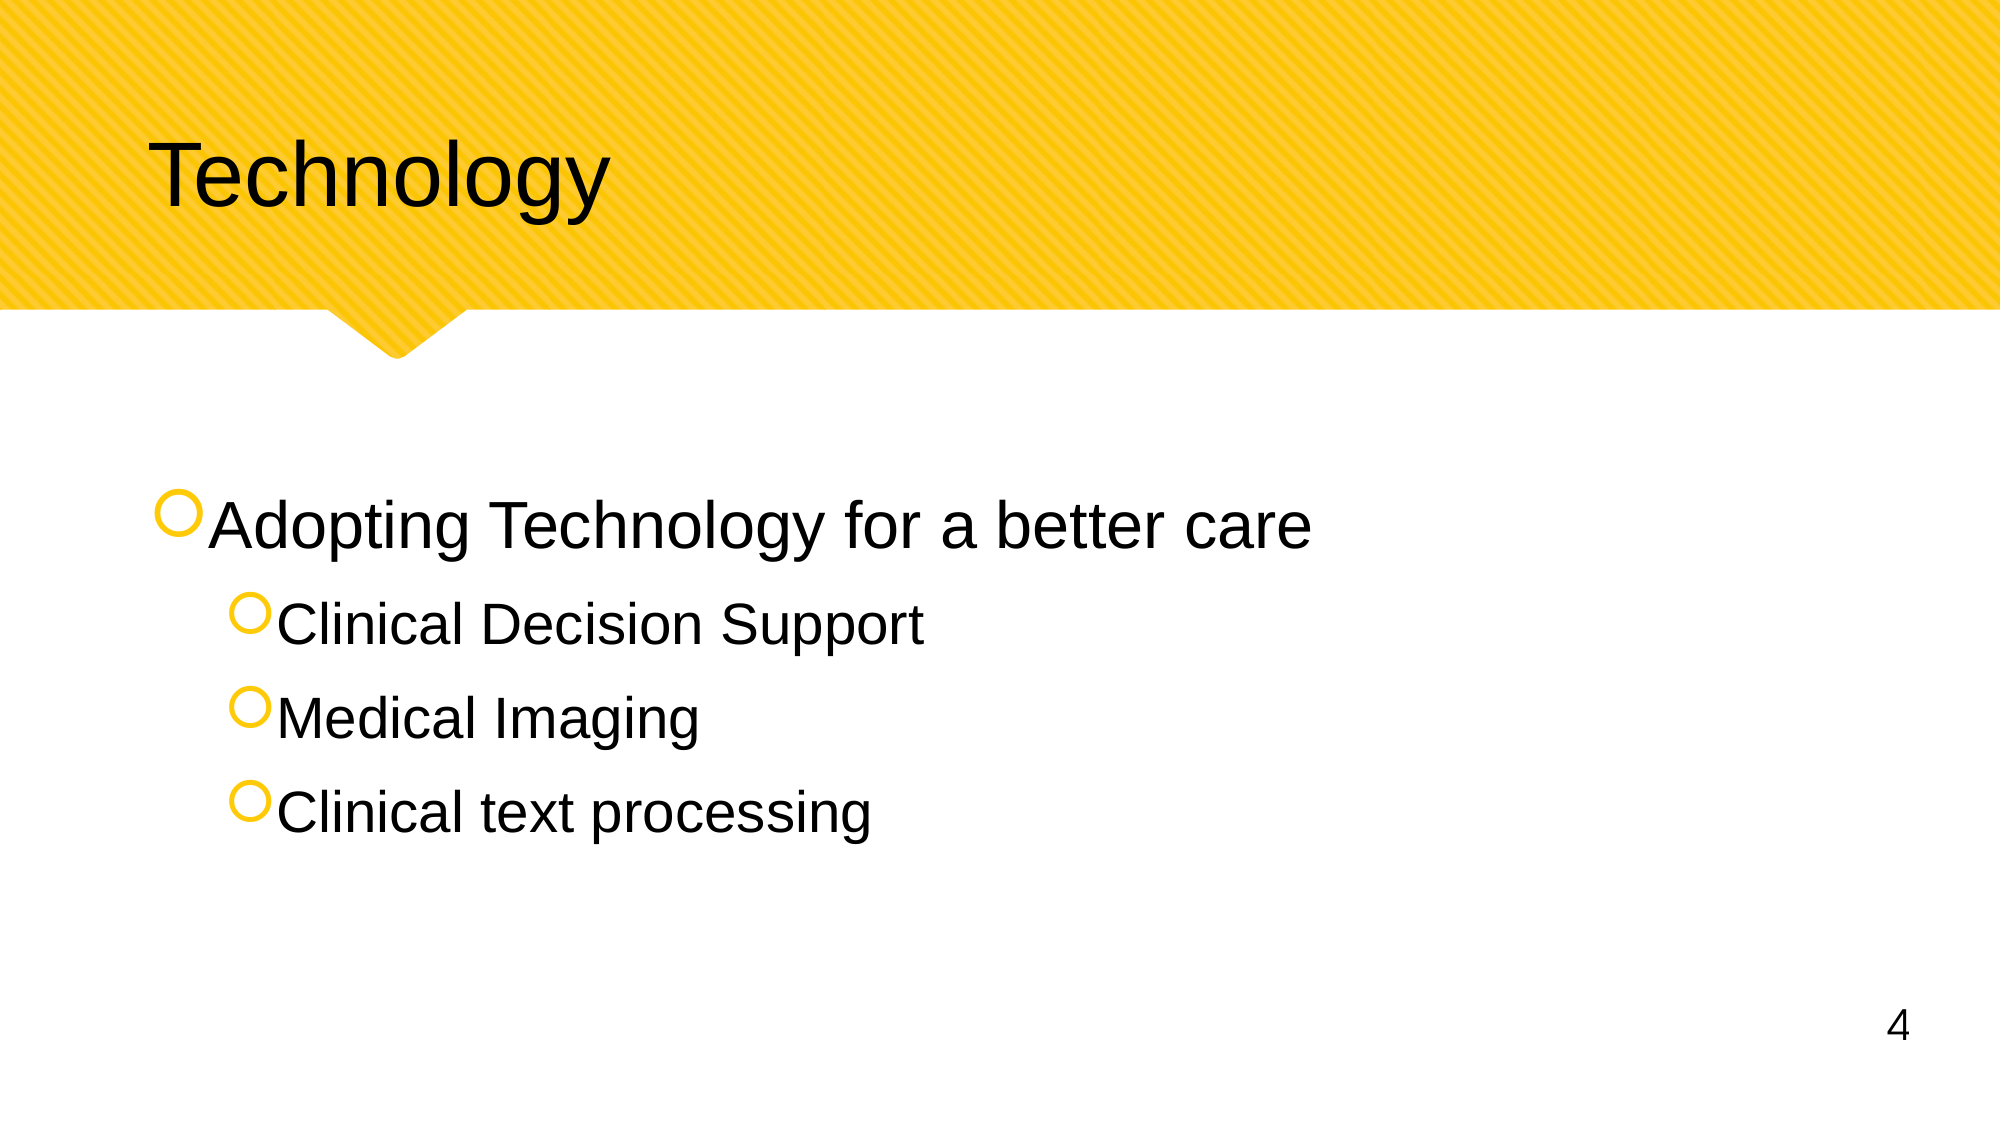

# Technology
Adopting Technology for a better care
Clinical Decision Support
Medical Imaging
Clinical text processing
4